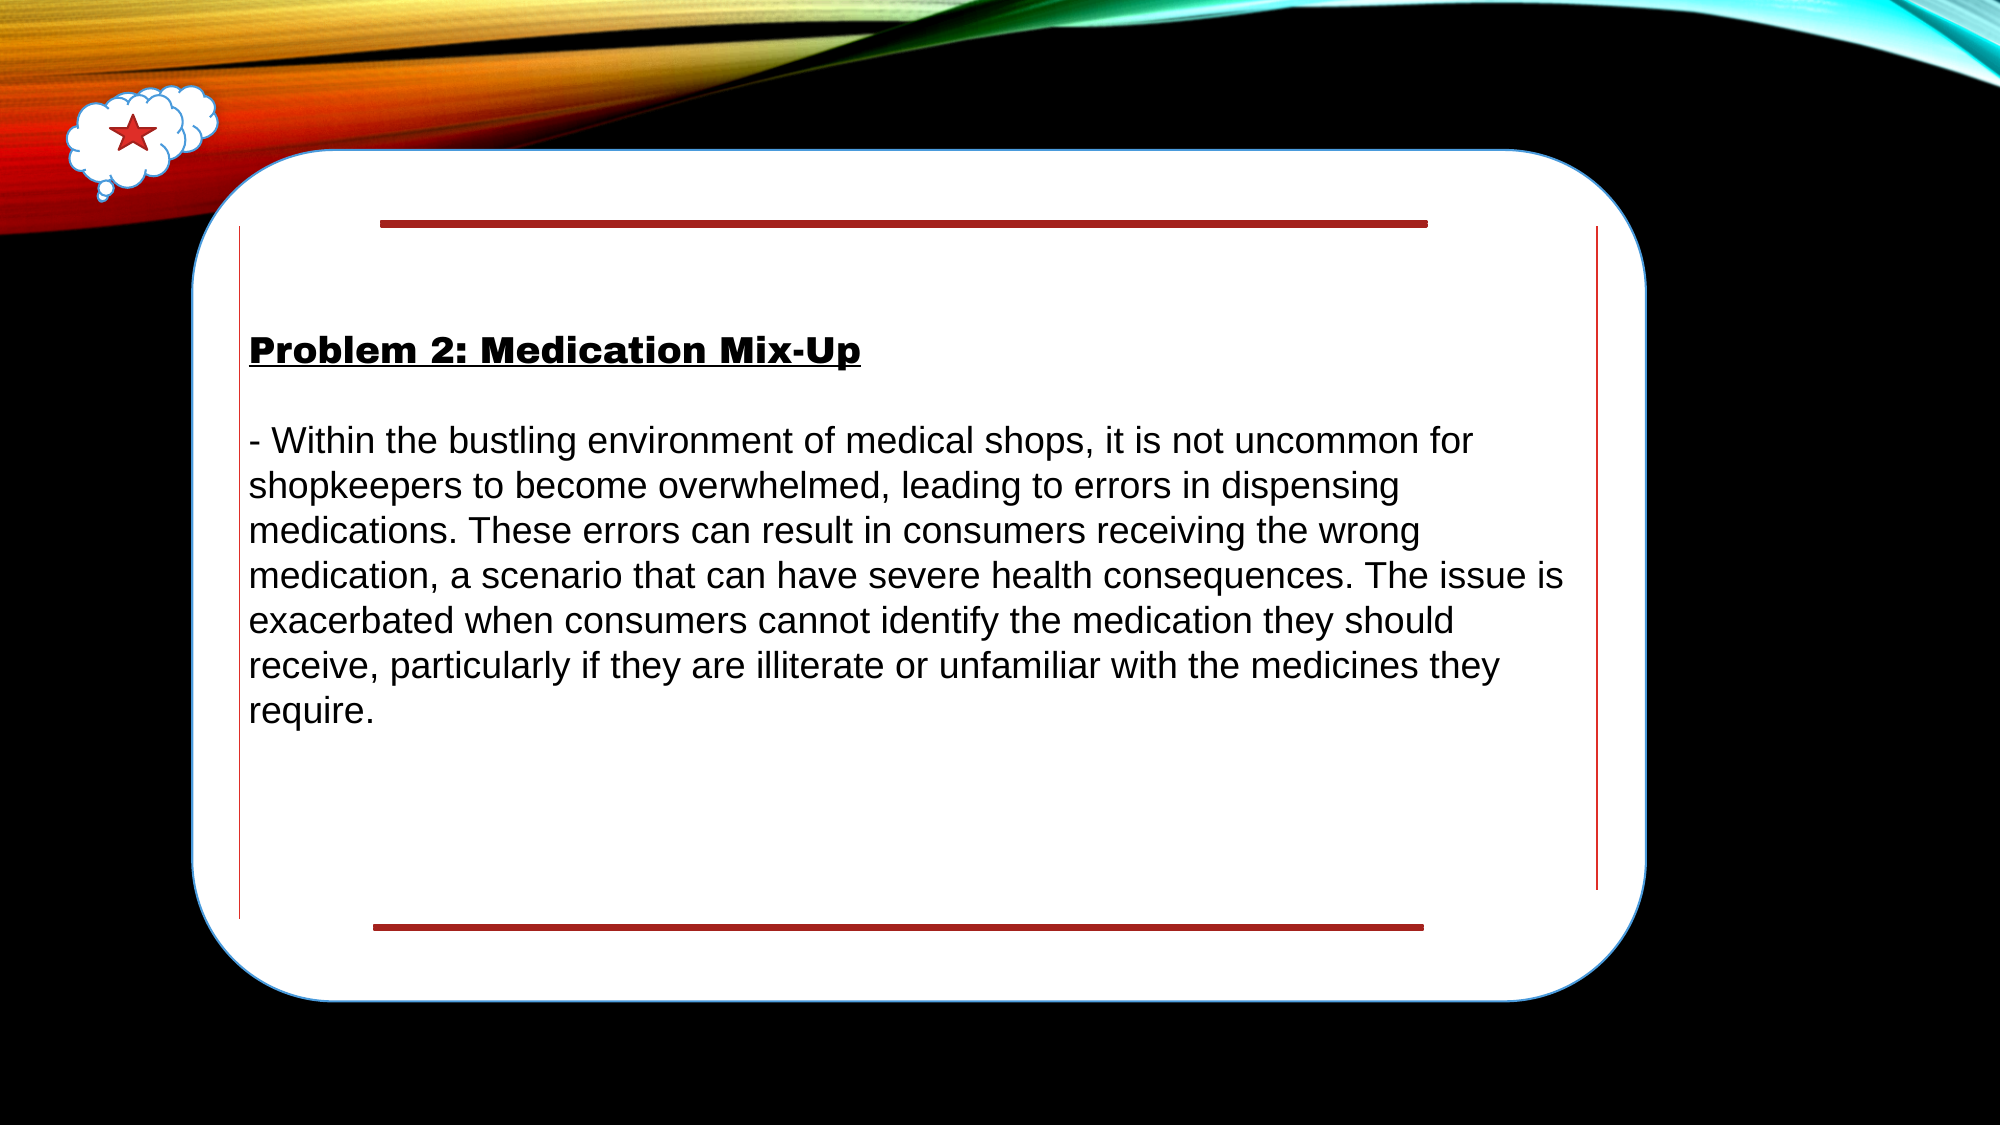

Problem 2: Medication Mix-Up

- Within the bustling environment of medical shops, it is not uncommon for shopkeepers to become overwhelmed, leading to errors in dispensing medications. These errors can result in consumers receiving the wrong medication, a scenario that can have severe health consequences. The issue is exacerbated when consumers cannot identify the medication they should receive, particularly if they are illiterate or unfamiliar with the medicines they require.